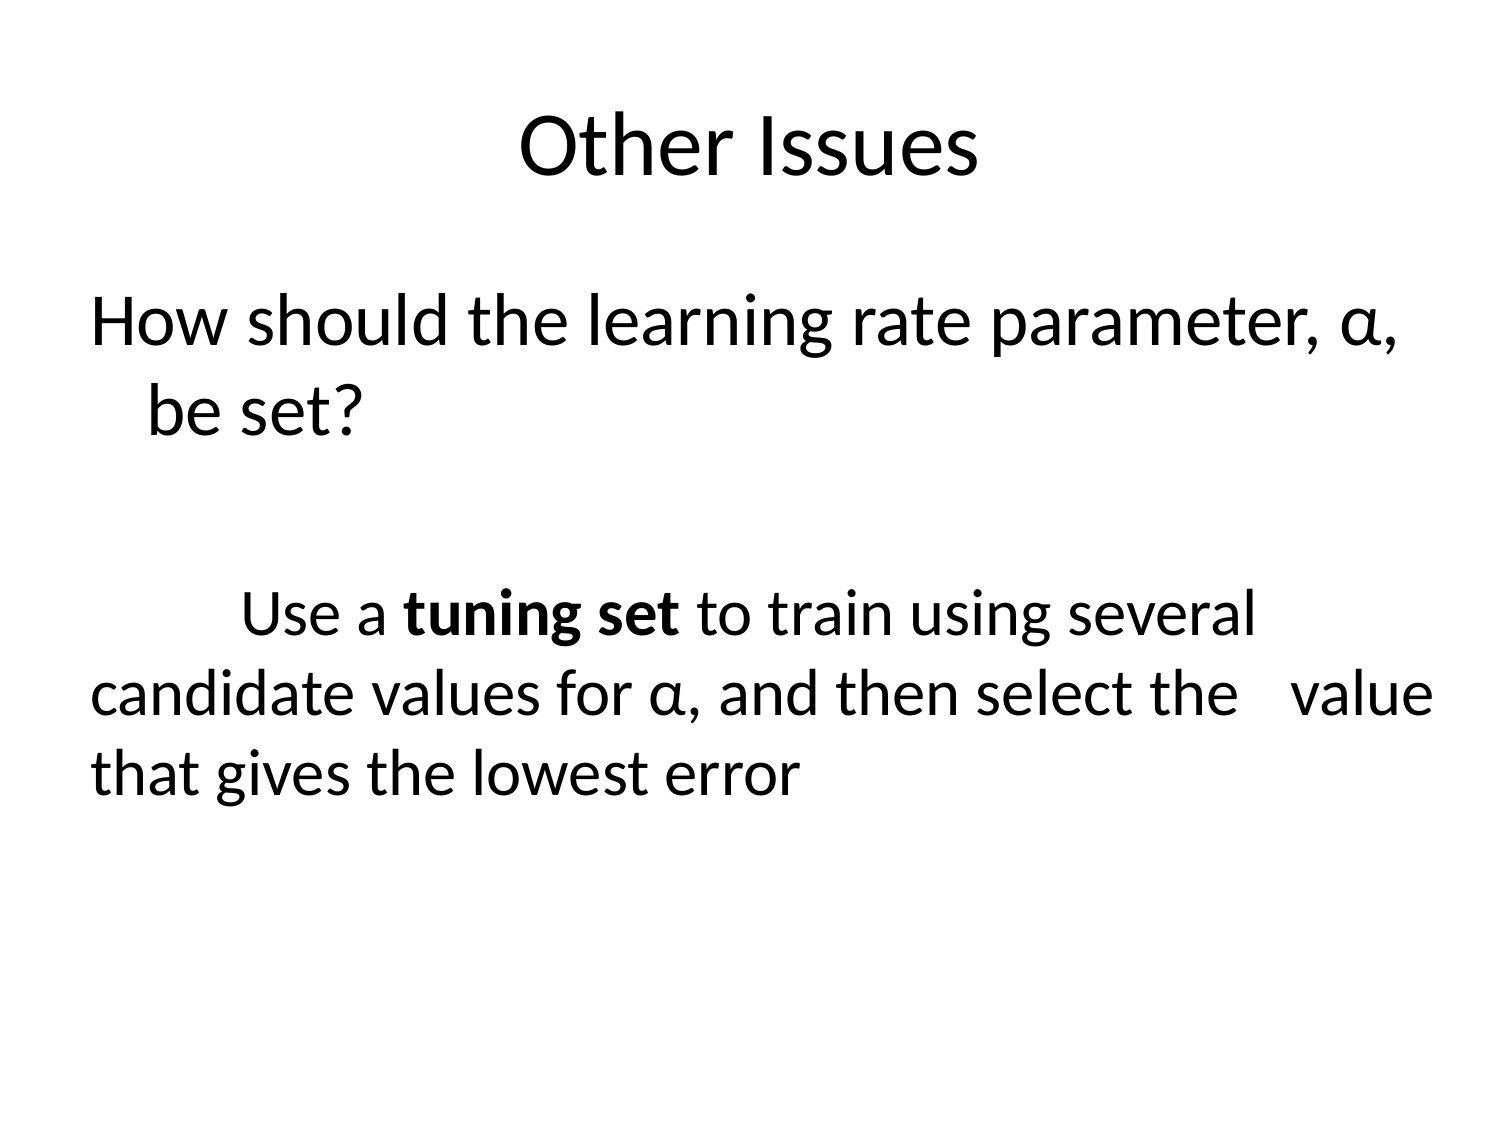

# Other Issues
How should the learning rate parameter, α, be set?

	Use a tuning set to train using several 	candidate values for α, and then select the 	value that gives the lowest error